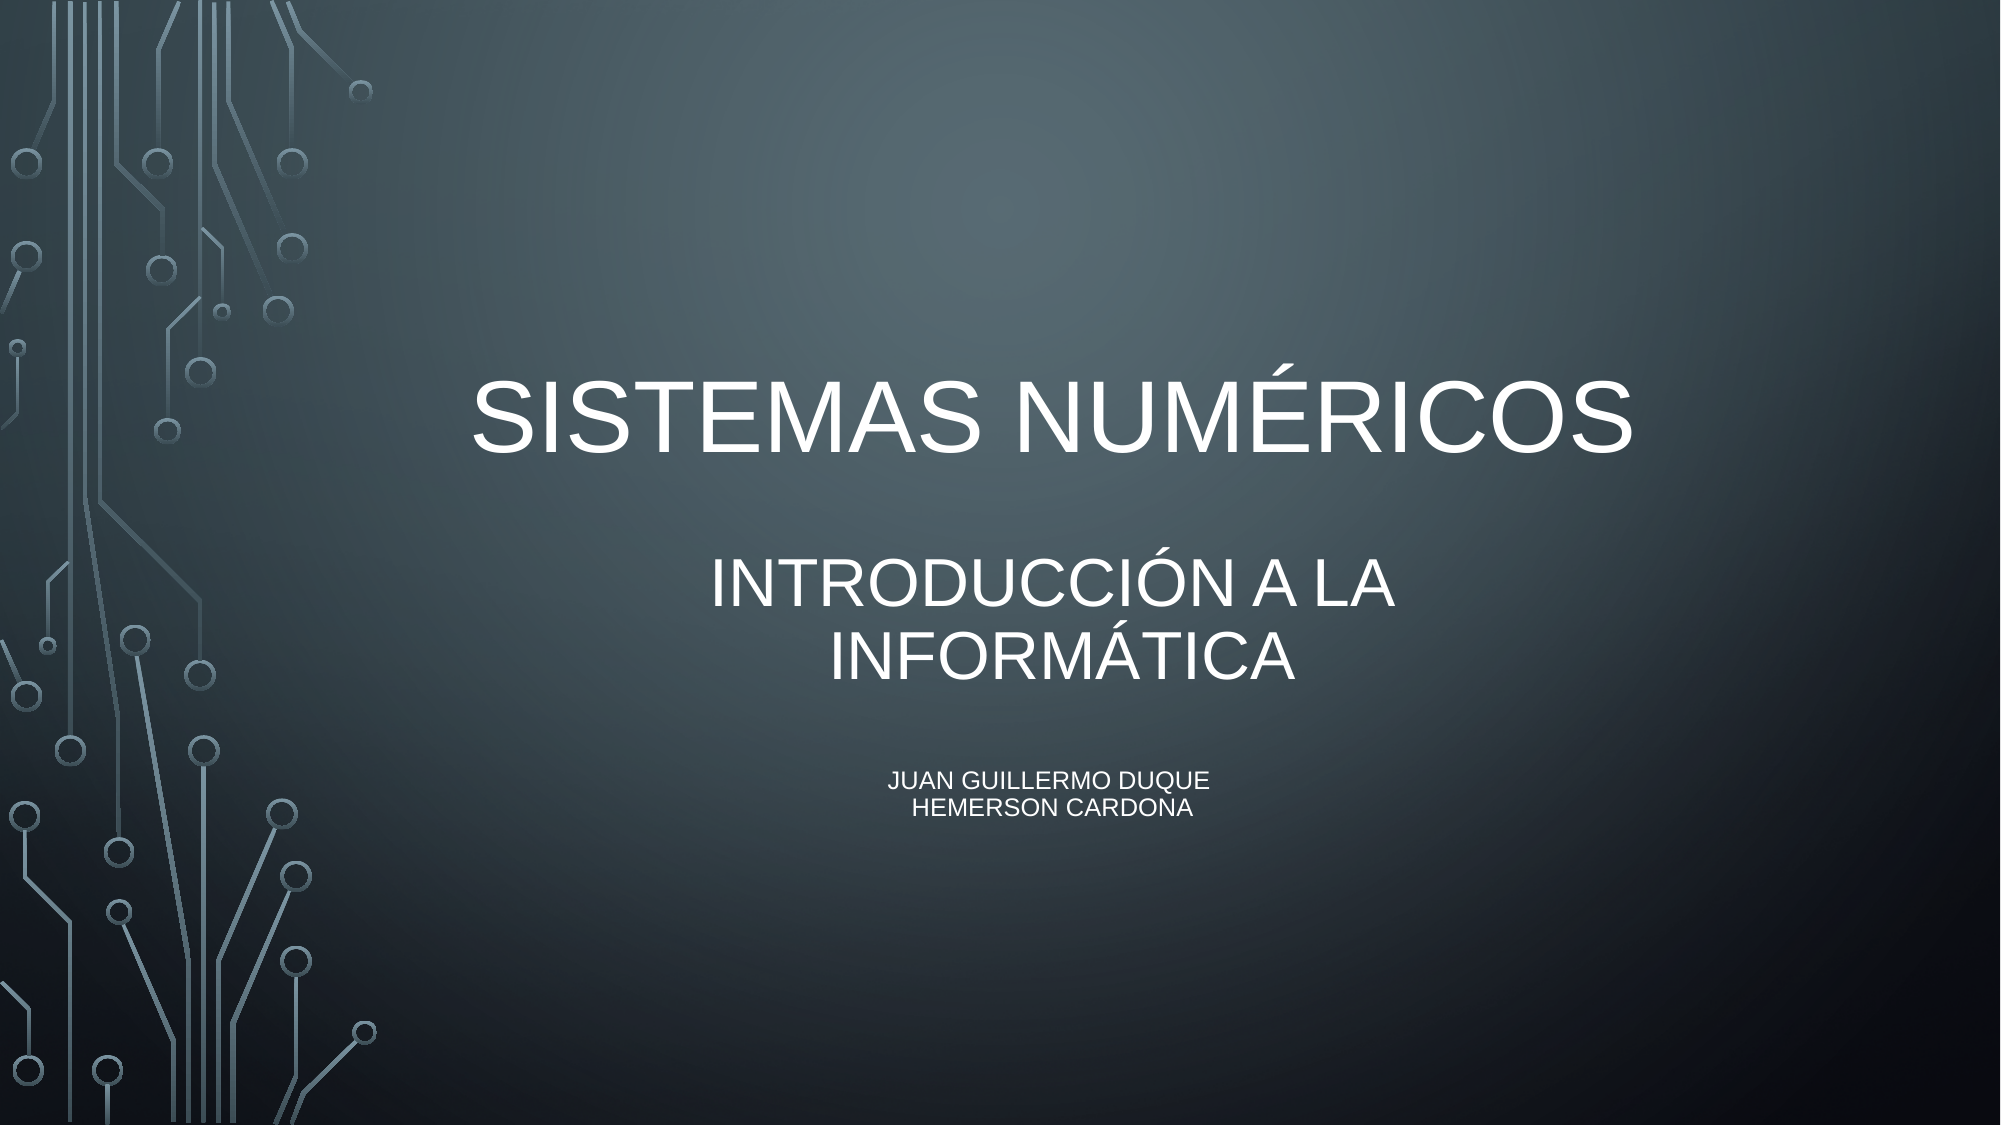

# Sistemas numéricos introducción a la informática juan Guillermo duque hemerson Cardona